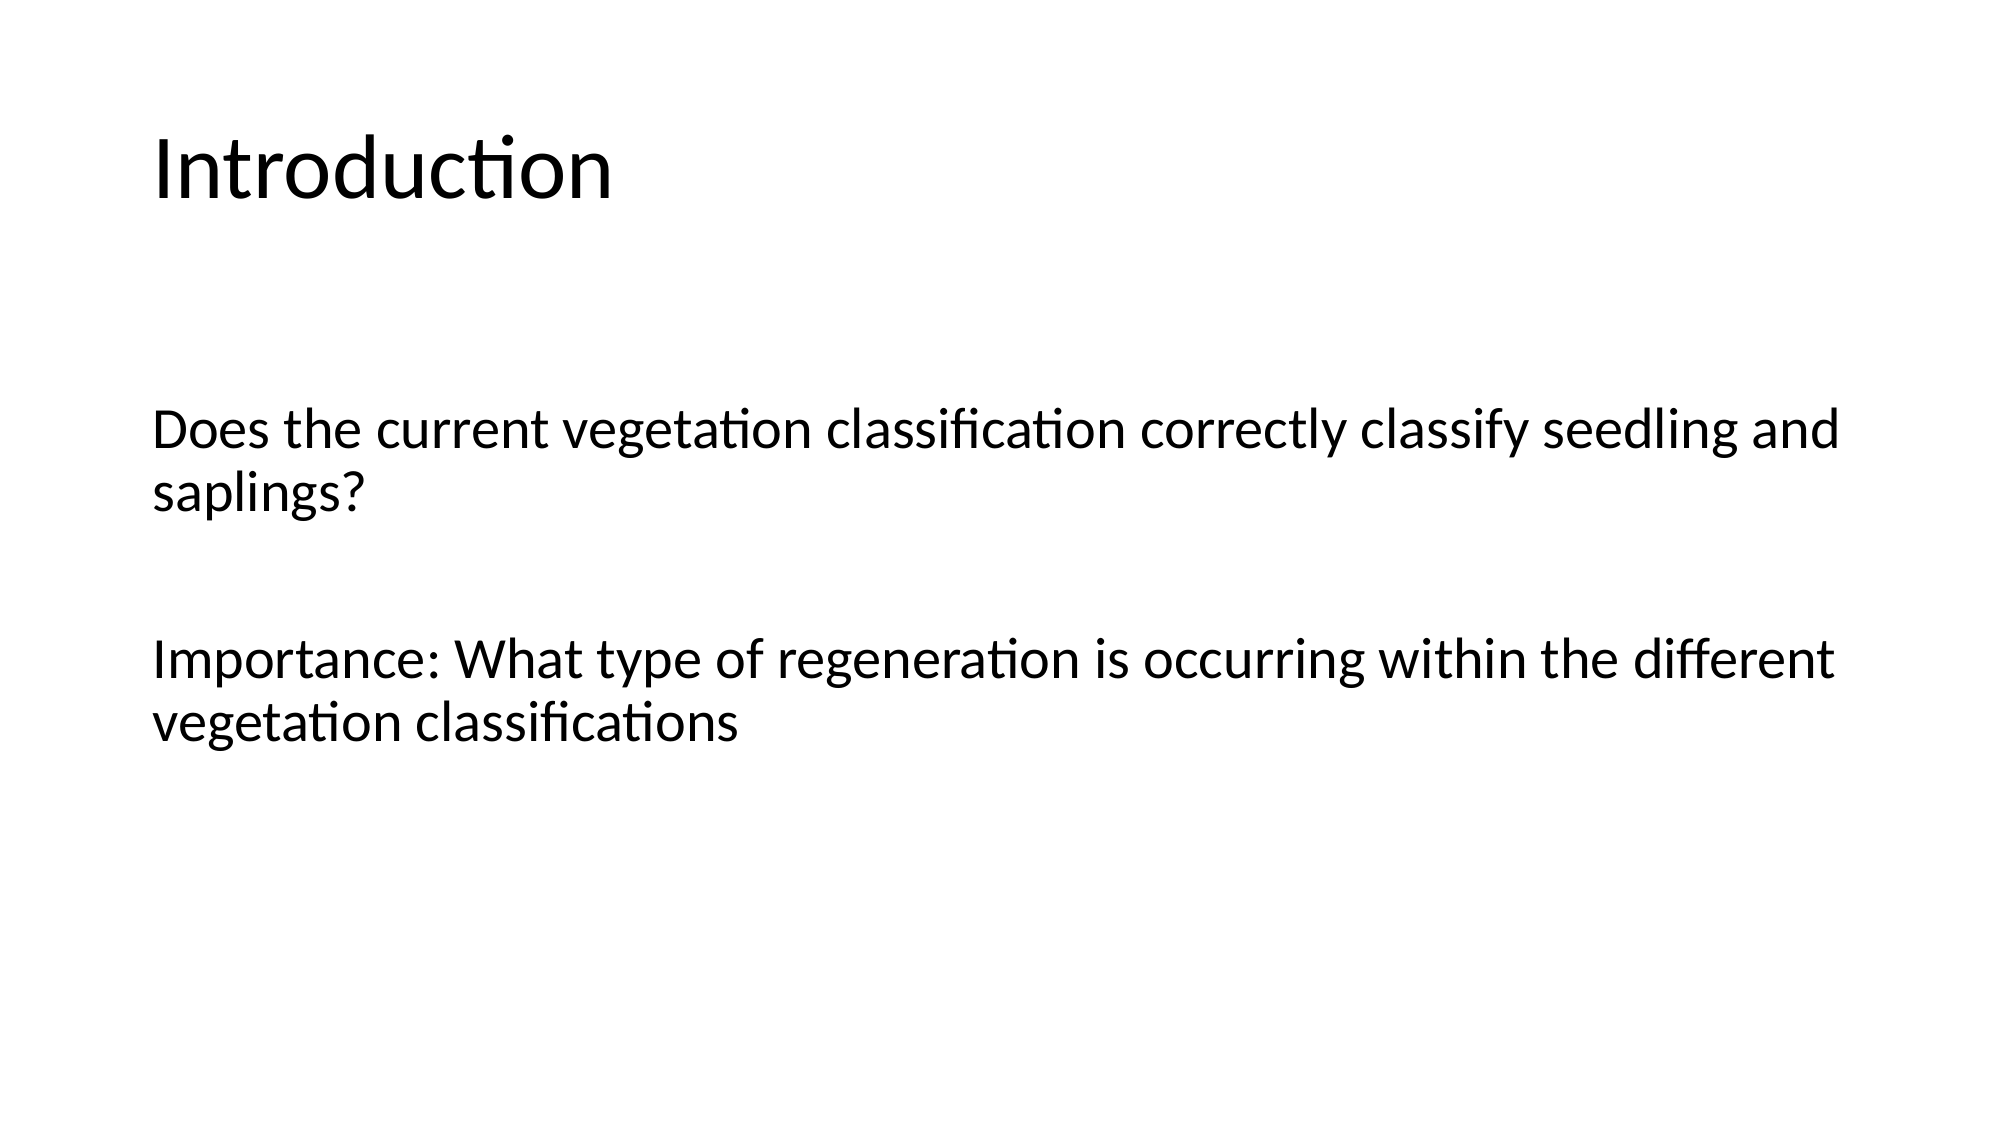

# Introduction

Does the current vegetation classification correctly classify seedling and saplings?

Importance: What type of regeneration is occurring within the different vegetation classifications